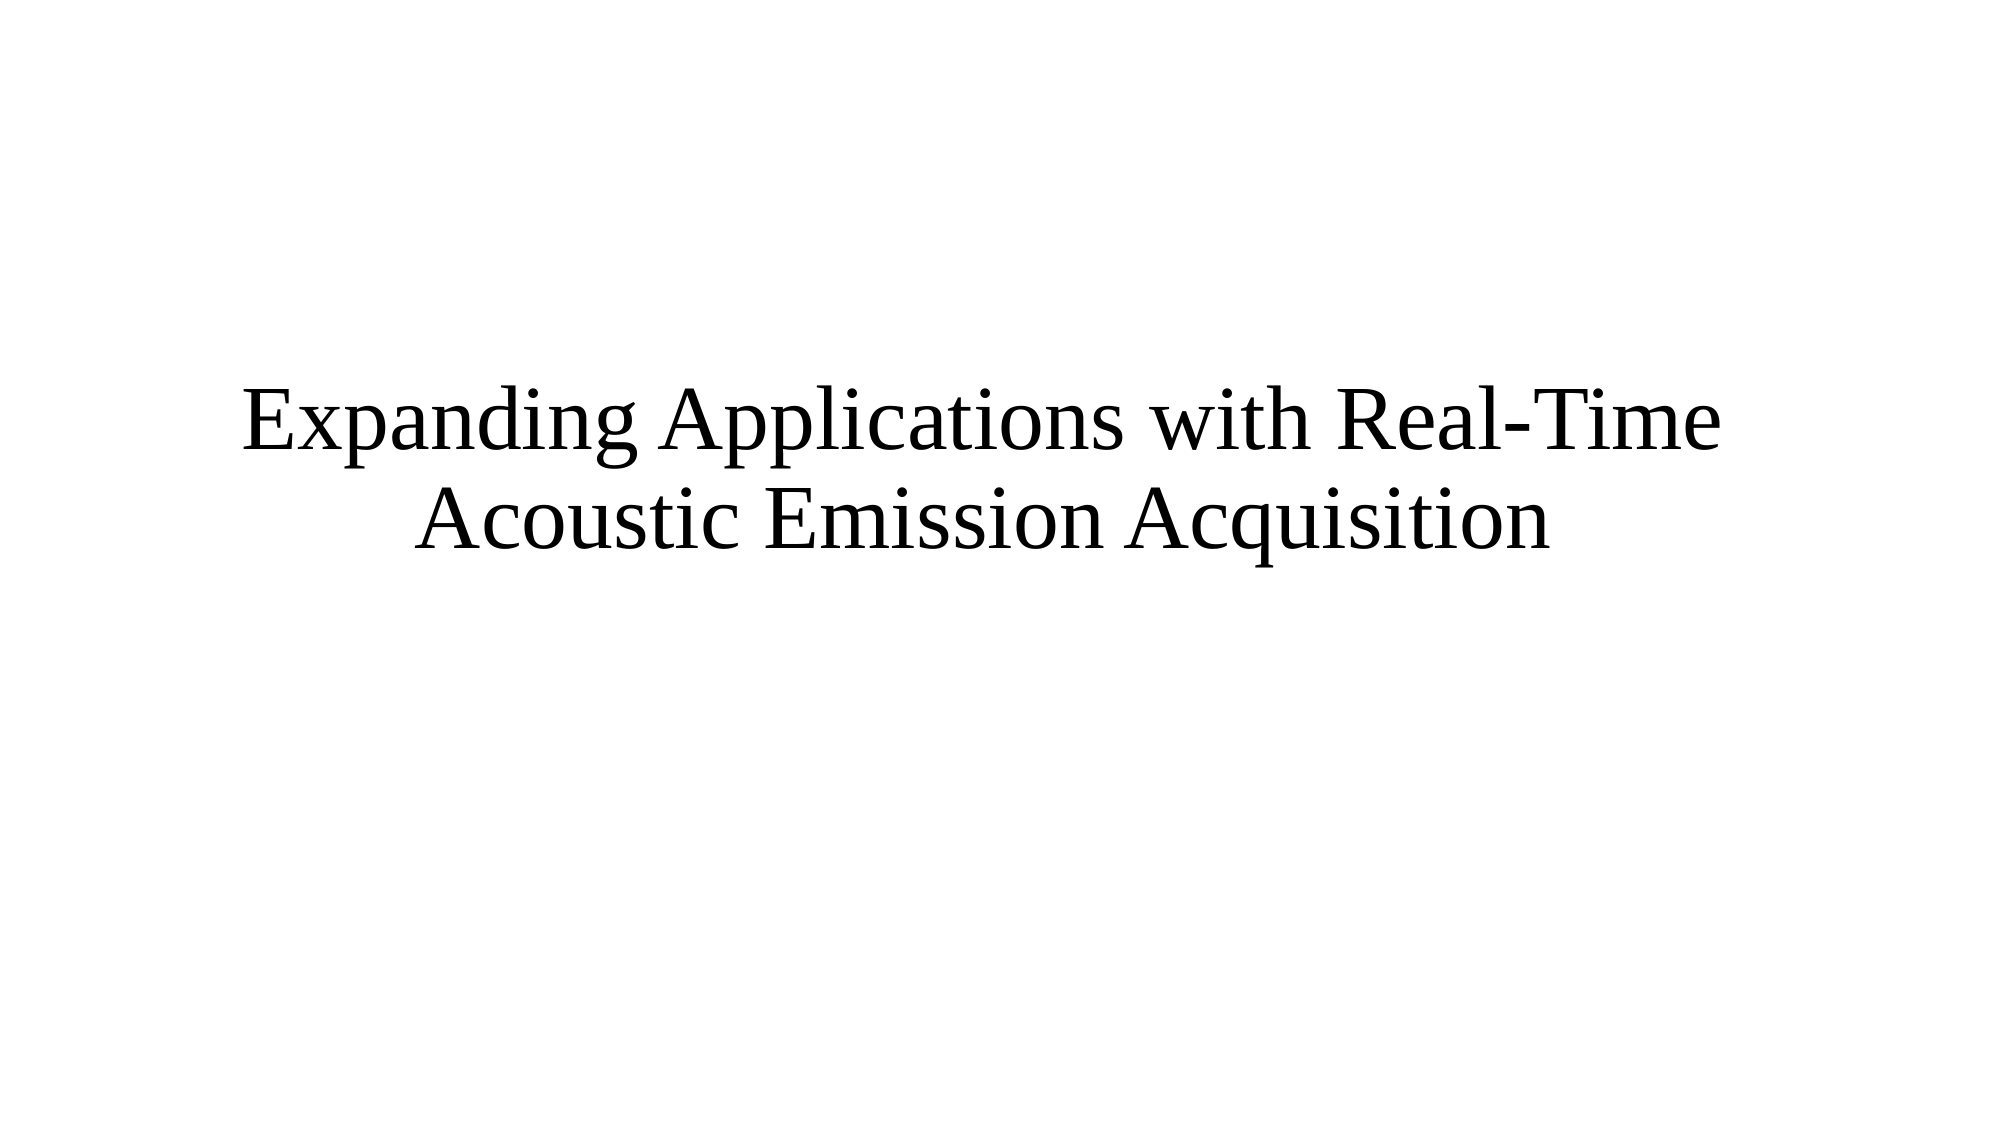

# Expanding Applications with Real-Time Acoustic Emission Acquisition